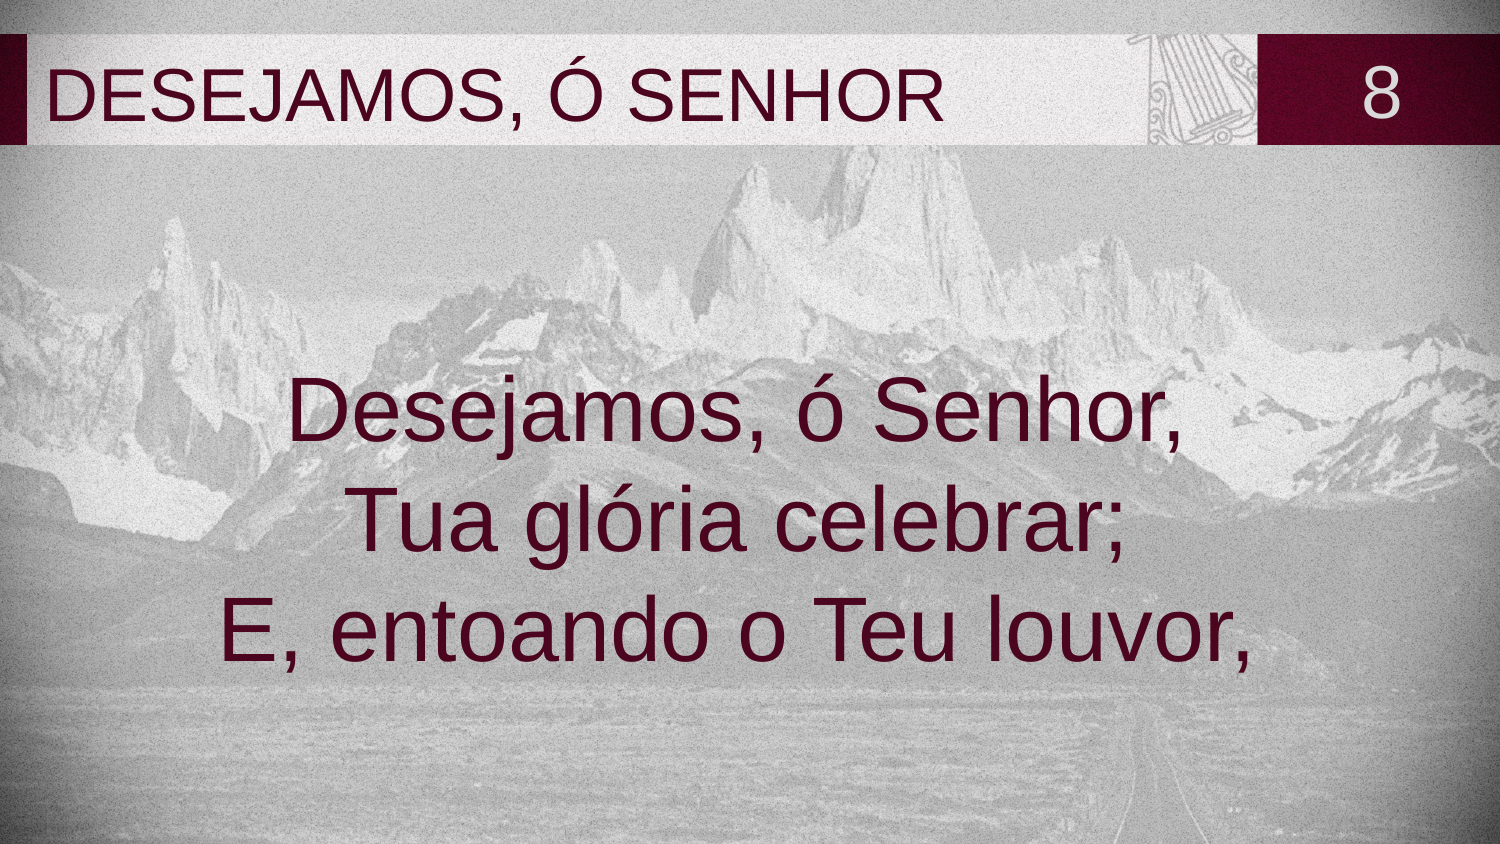

# DESEJAMOS, Ó SENHOR
8
Desejamos, ó Senhor,
Tua glória celebrar;
E, entoando o Teu louvor,